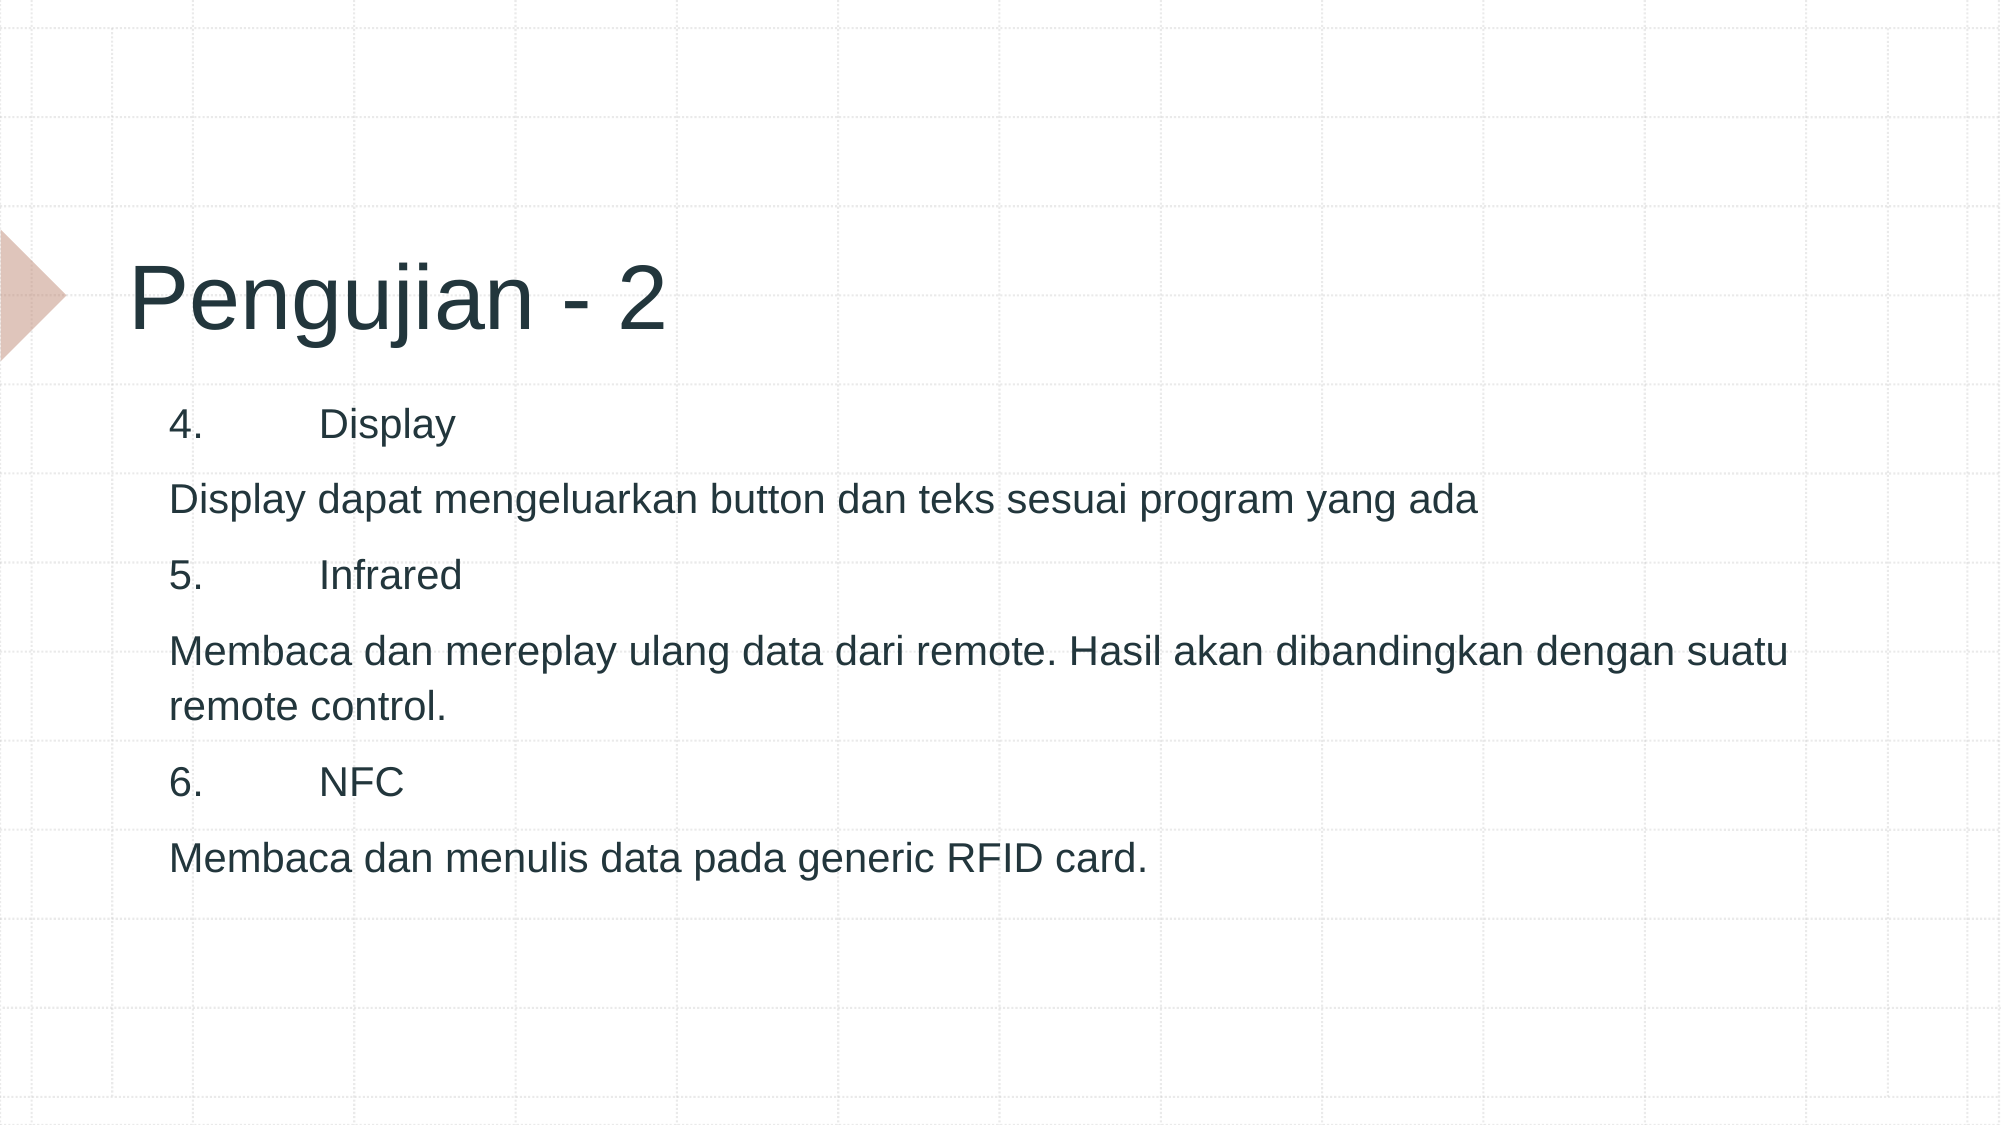

# Pengujian - 2
4.	Display
Display dapat mengeluarkan button dan teks sesuai program yang ada
5.	Infrared
Membaca dan mereplay ulang data dari remote. Hasil akan dibandingkan dengan suatu remote control.
6.	NFC
Membaca dan menulis data pada generic RFID card.